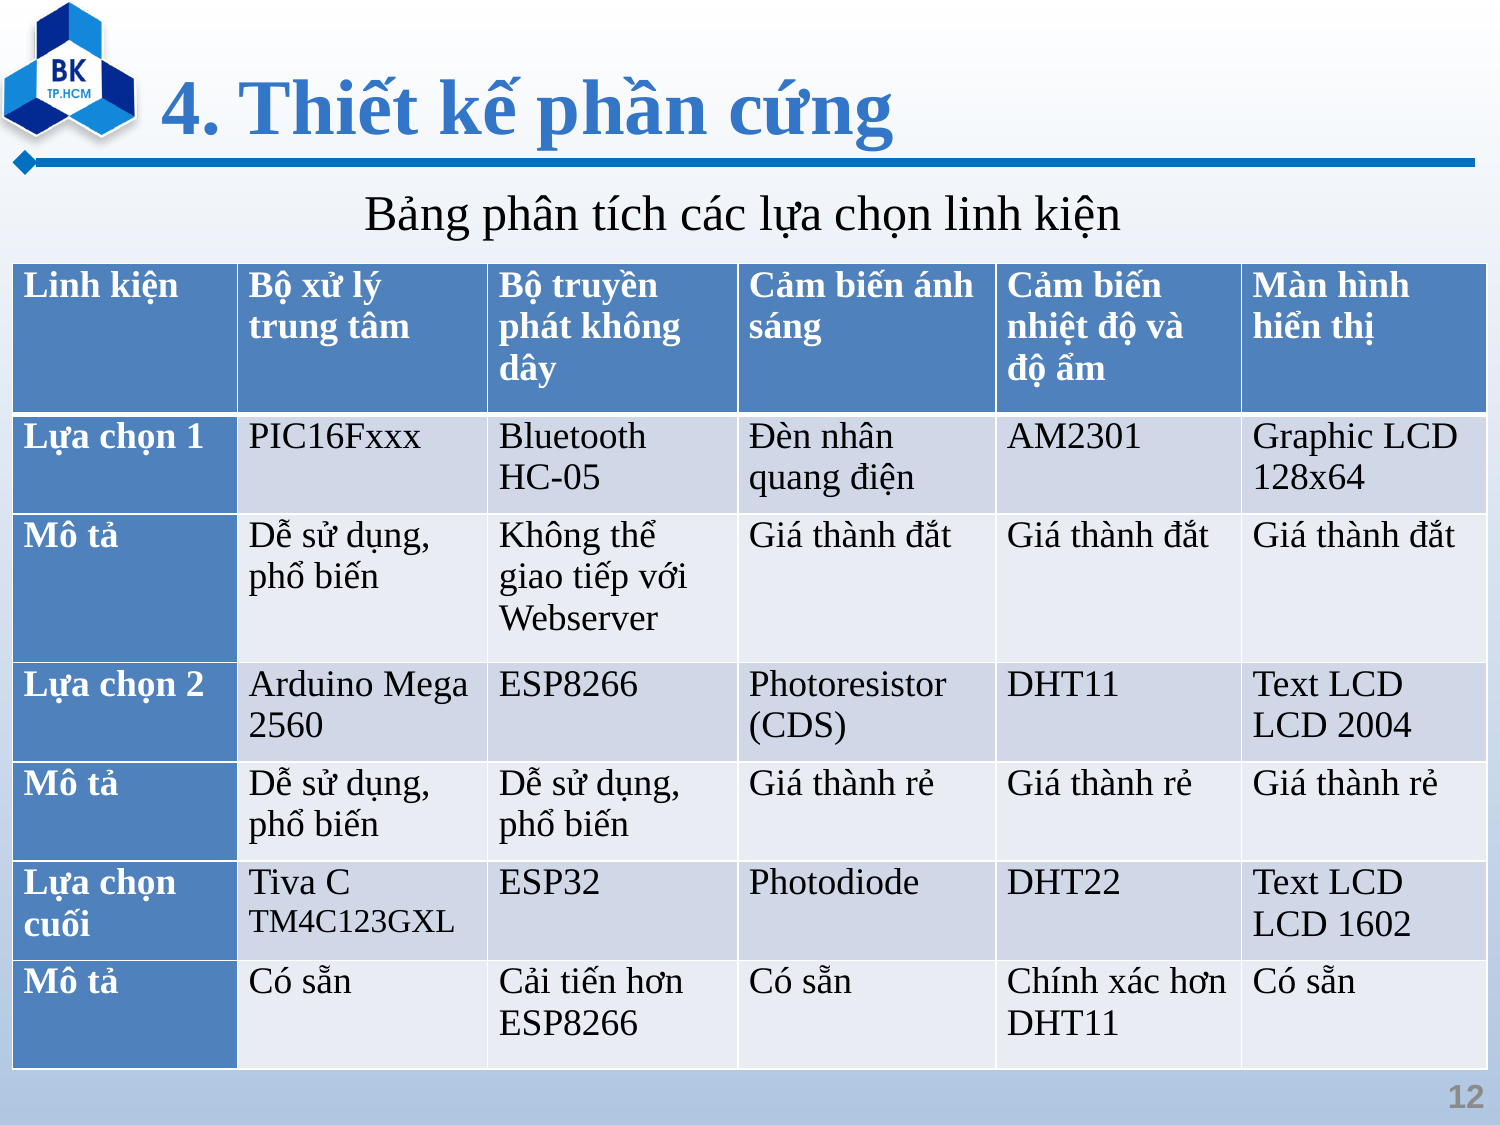

# 4. Thiết kế phần cứng
Bảng phân tích các lựa chọn linh kiện
| Linh kiện | Bộ xử lý trung tâm | Bộ truyền phát không dây | Cảm biến ánh sáng | Cảm biến nhiệt độ và độ ẩm | Màn hình hiển thị |
| --- | --- | --- | --- | --- | --- |
| Lựa chọn 1 | PIC16Fxxx | Bluetooth HC-05 | Đèn nhân quang điện | AM2301 | Graphic LCD 128x64 |
| Mô tả | Dễ sử dụng, phổ biến | Không thể giao tiếp với Webserver | Giá thành đắt | Giá thành đắt | Giá thành đắt |
| Lựa chọn 2 | Arduino Mega 2560 | ESP8266 | Photoresistor (CDS) | DHT11 | Text LCD LCD 2004 |
| Mô tả | Dễ sử dụng, phổ biến | Dễ sử dụng, phổ biến | Giá thành rẻ | Giá thành rẻ | Giá thành rẻ |
| Lựa chọn cuối | Tiva C TM4C123GXL | ESP32 | Photodiode | DHT22 | Text LCD LCD 1602 |
| Mô tả | Có sẵn | Cải tiến hơn ESP8266 | Có sẵn | Chính xác hơn DHT11 | Có sẵn |
12